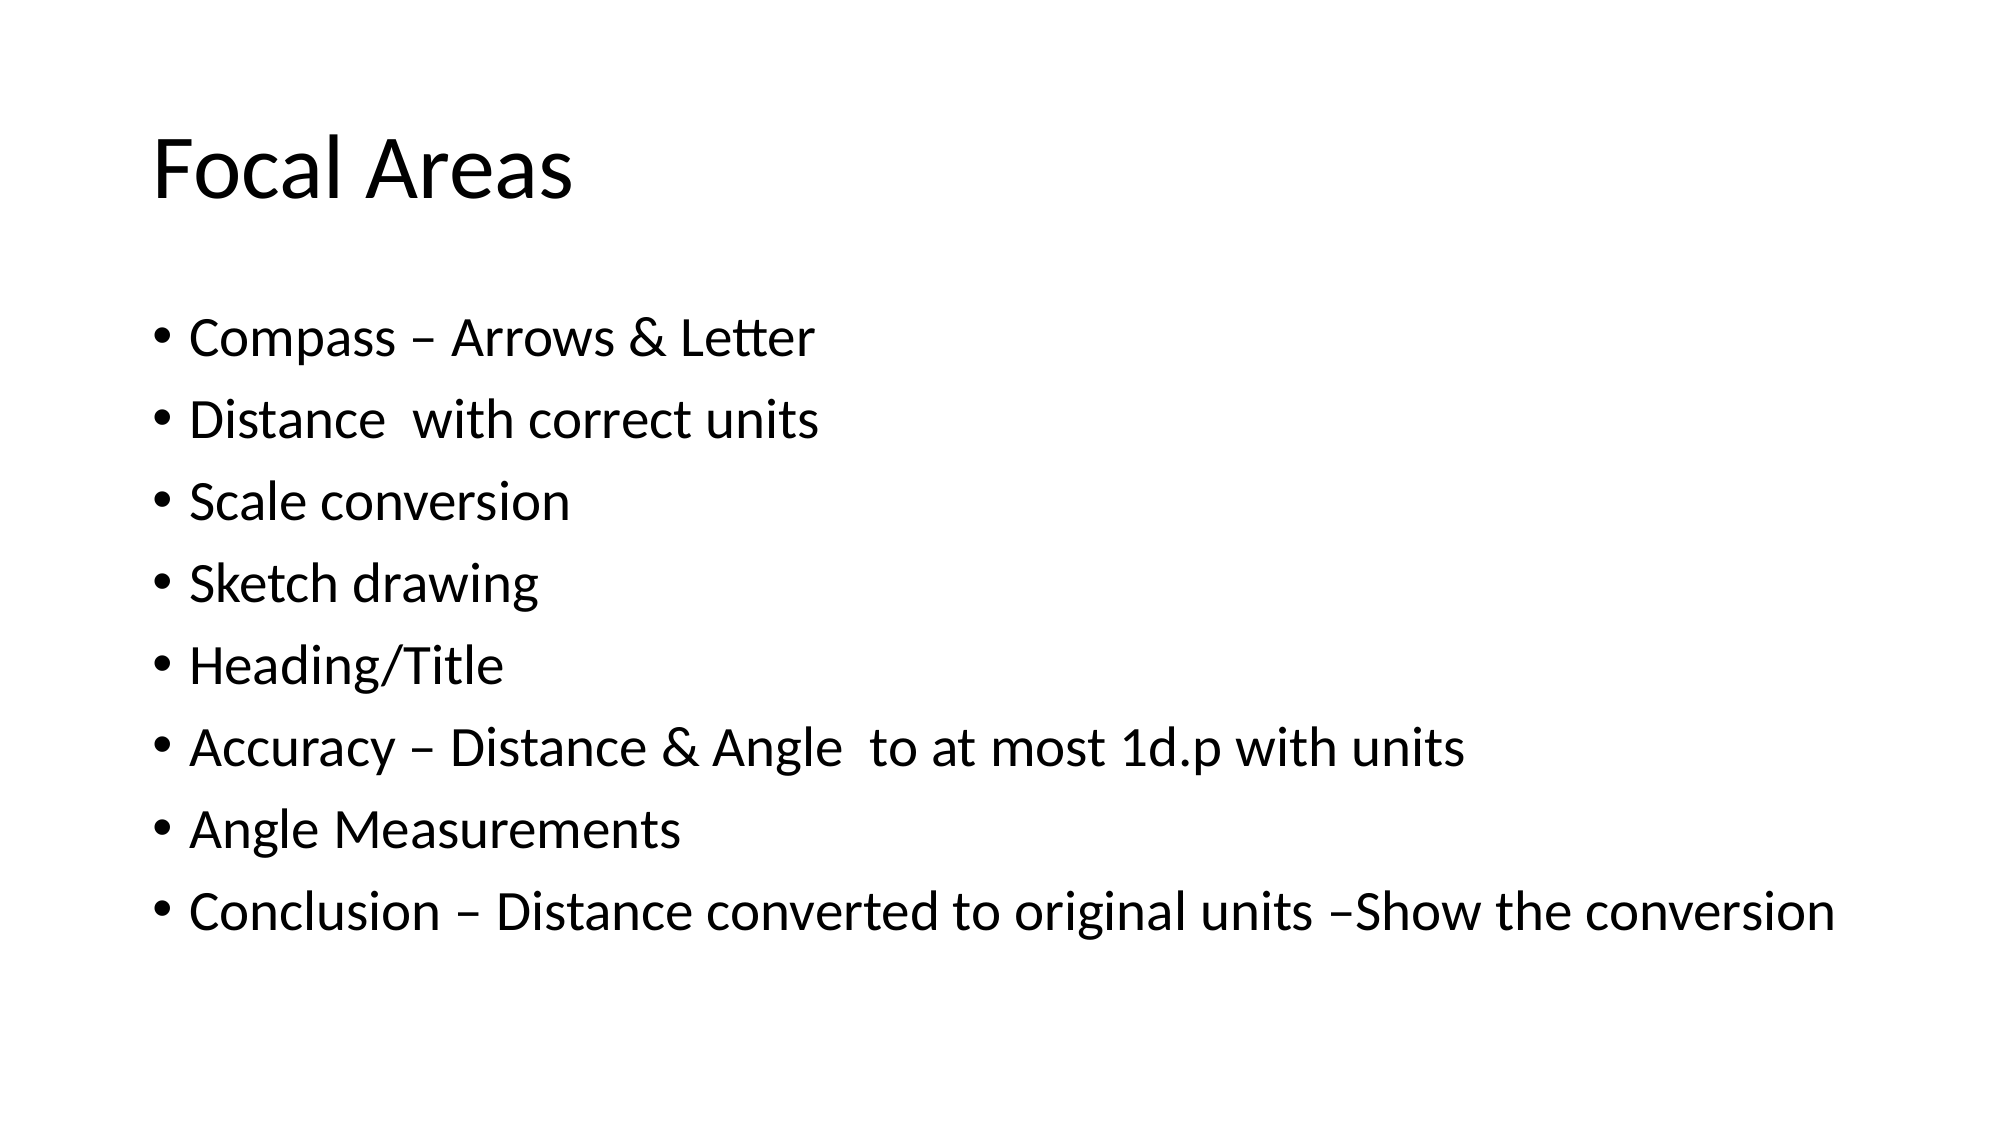

# Focal Areas
Compass – Arrows & Letter
Distance  with correct units
Scale conversion
Sketch drawing
Heading/Title
Accuracy – Distance & Angle  to at most 1d.p with units
Angle Measurements
Conclusion – Distance converted to original units –Show the conversion